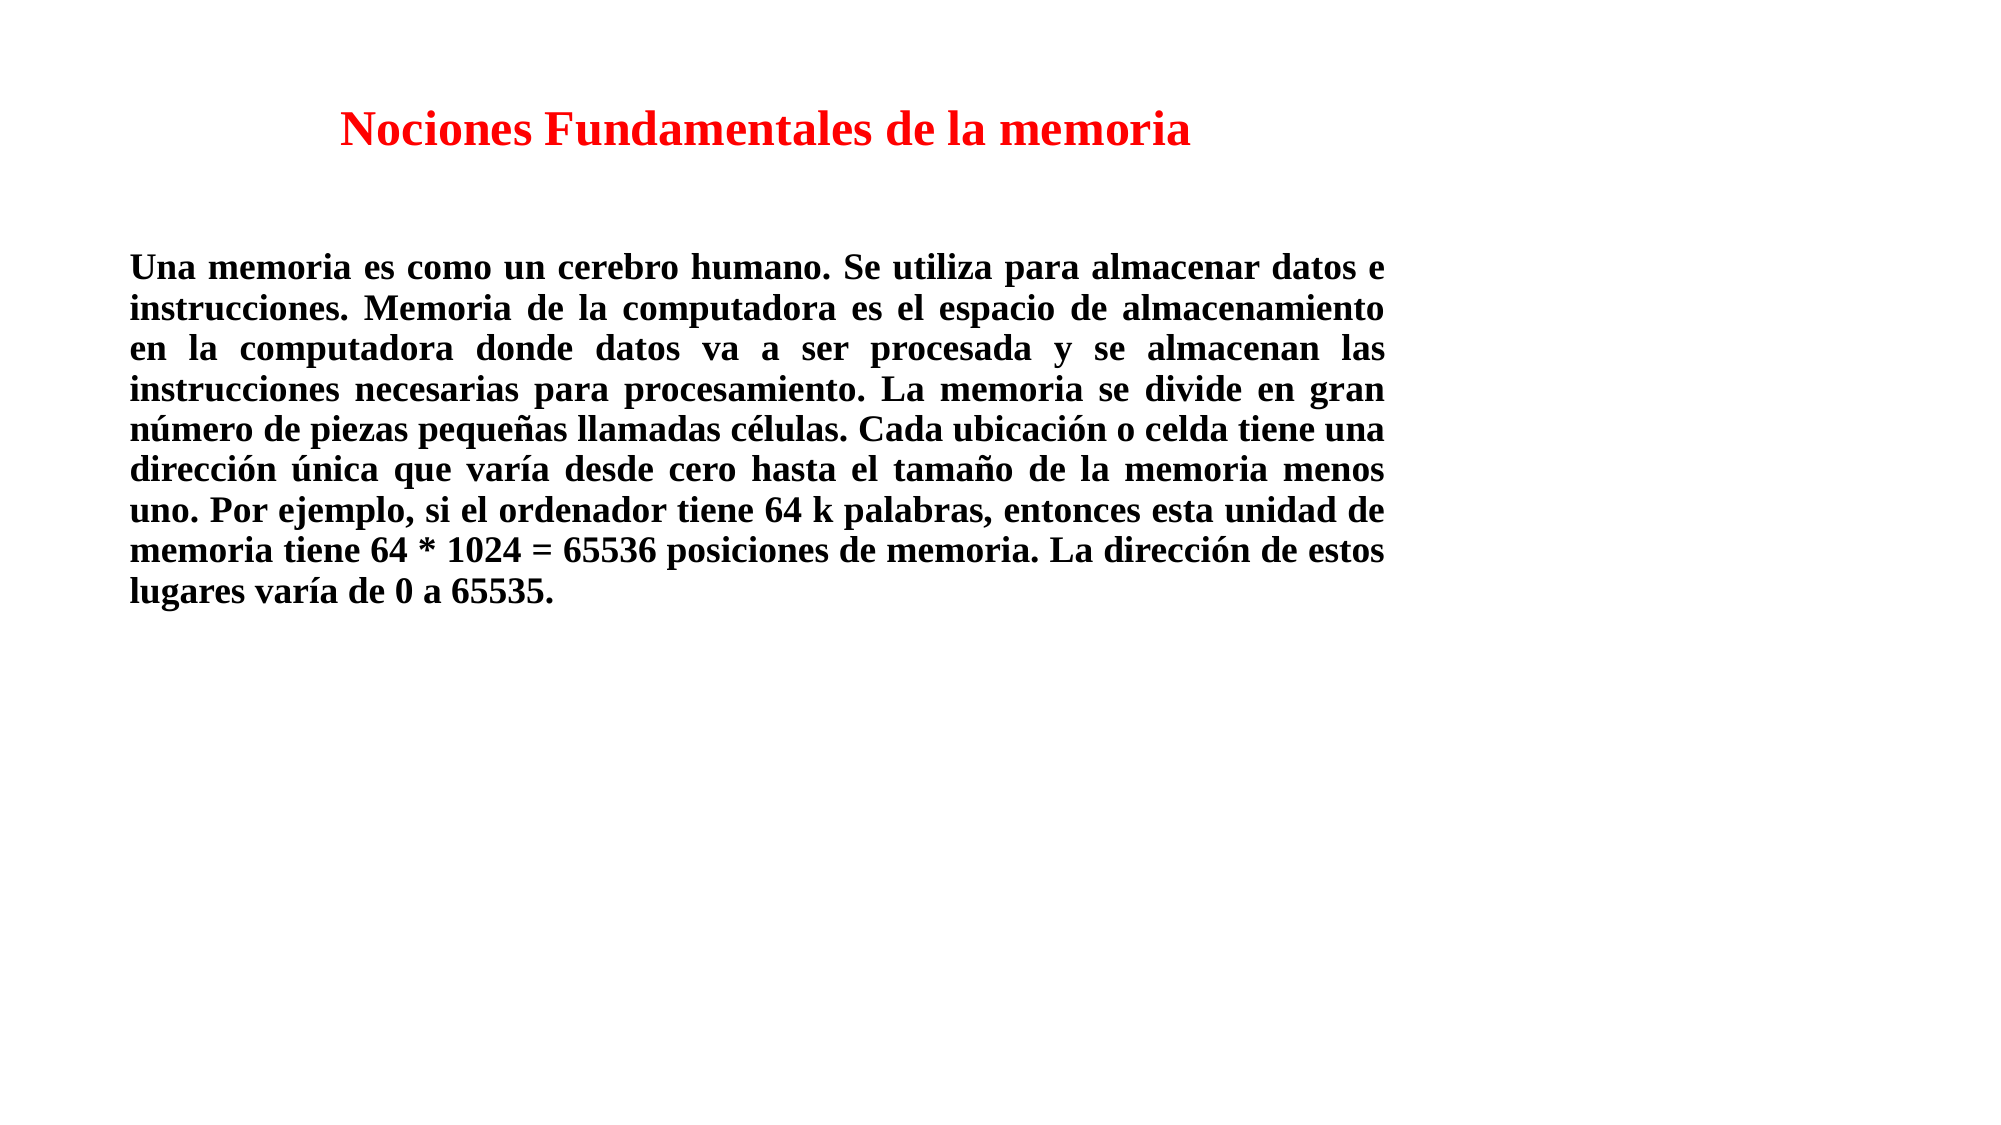

# Nociones Fundamentales de la memoria
Una memoria es como un cerebro humano. Se utiliza para almacenar datos e instrucciones. Memoria de la computadora es el espacio de almacenamiento en la computadora donde datos va a ser procesada y se almacenan las instrucciones necesarias para procesamiento. La memoria se divide en gran número de piezas pequeñas llamadas células. Cada ubicación o celda tiene una dirección única que varía desde cero hasta el tamaño de la memoria menos uno. Por ejemplo, si el ordenador tiene 64 k palabras, entonces esta unidad de memoria tiene 64 * 1024 = 65536 posiciones de memoria. La dirección de estos lugares varía de 0 a 65535.